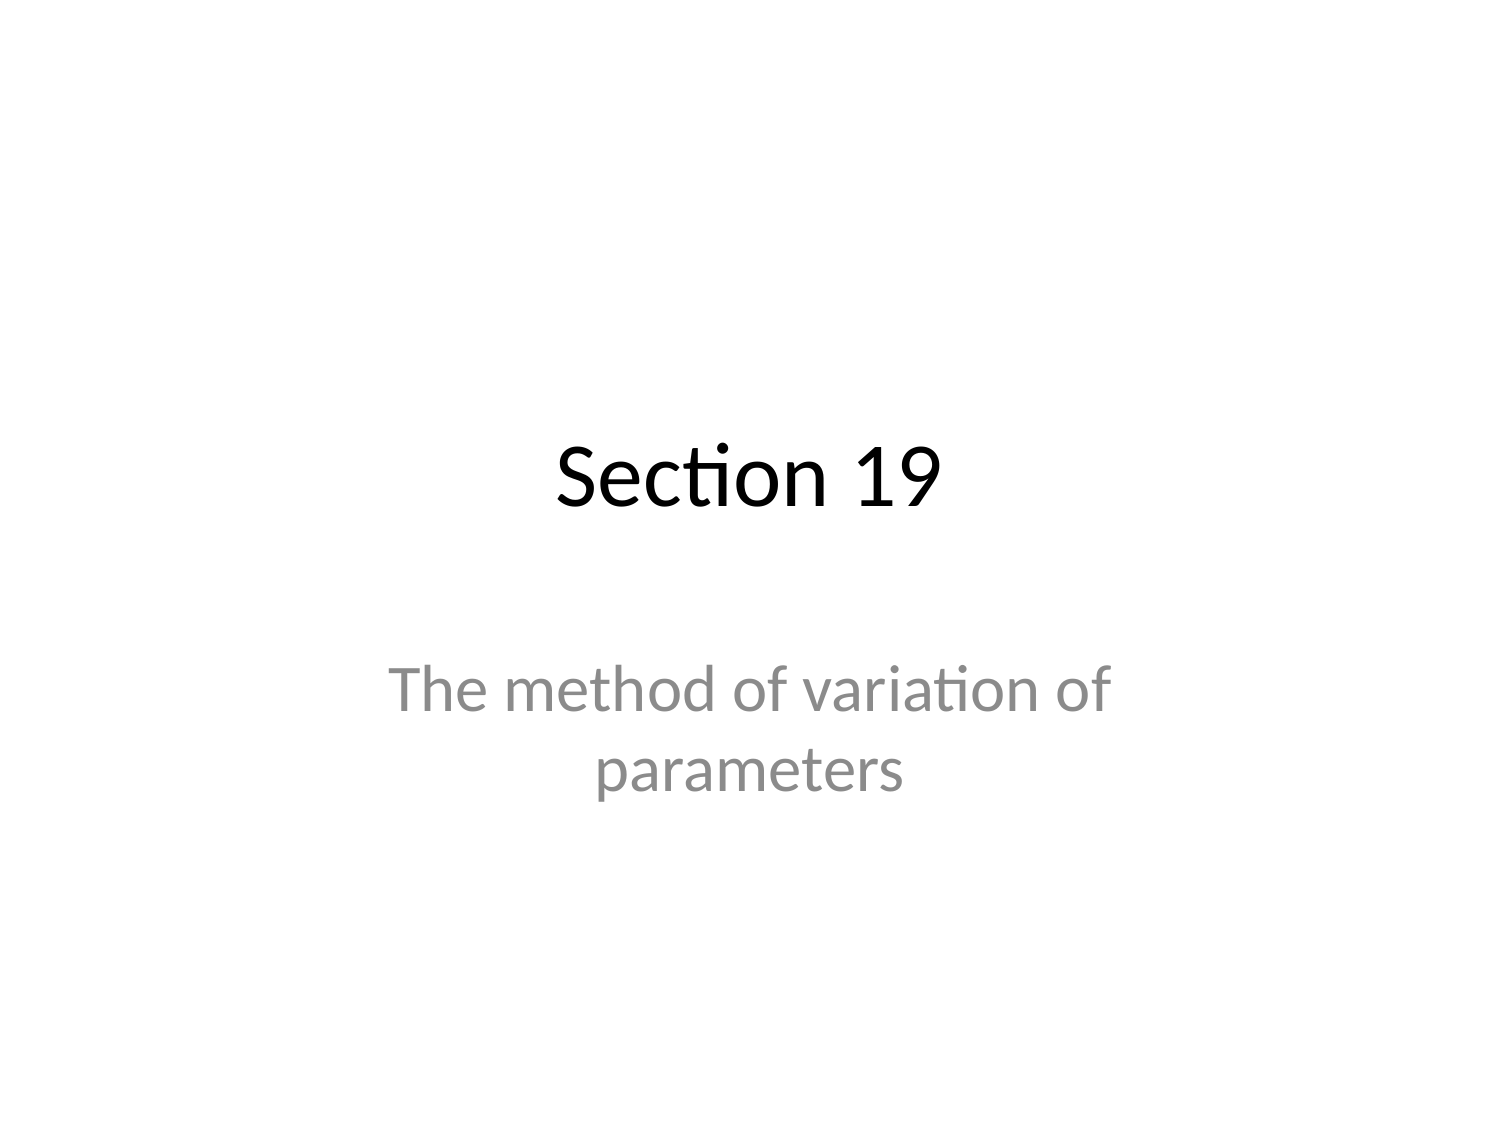

# Section 19
The method of variation of parameters